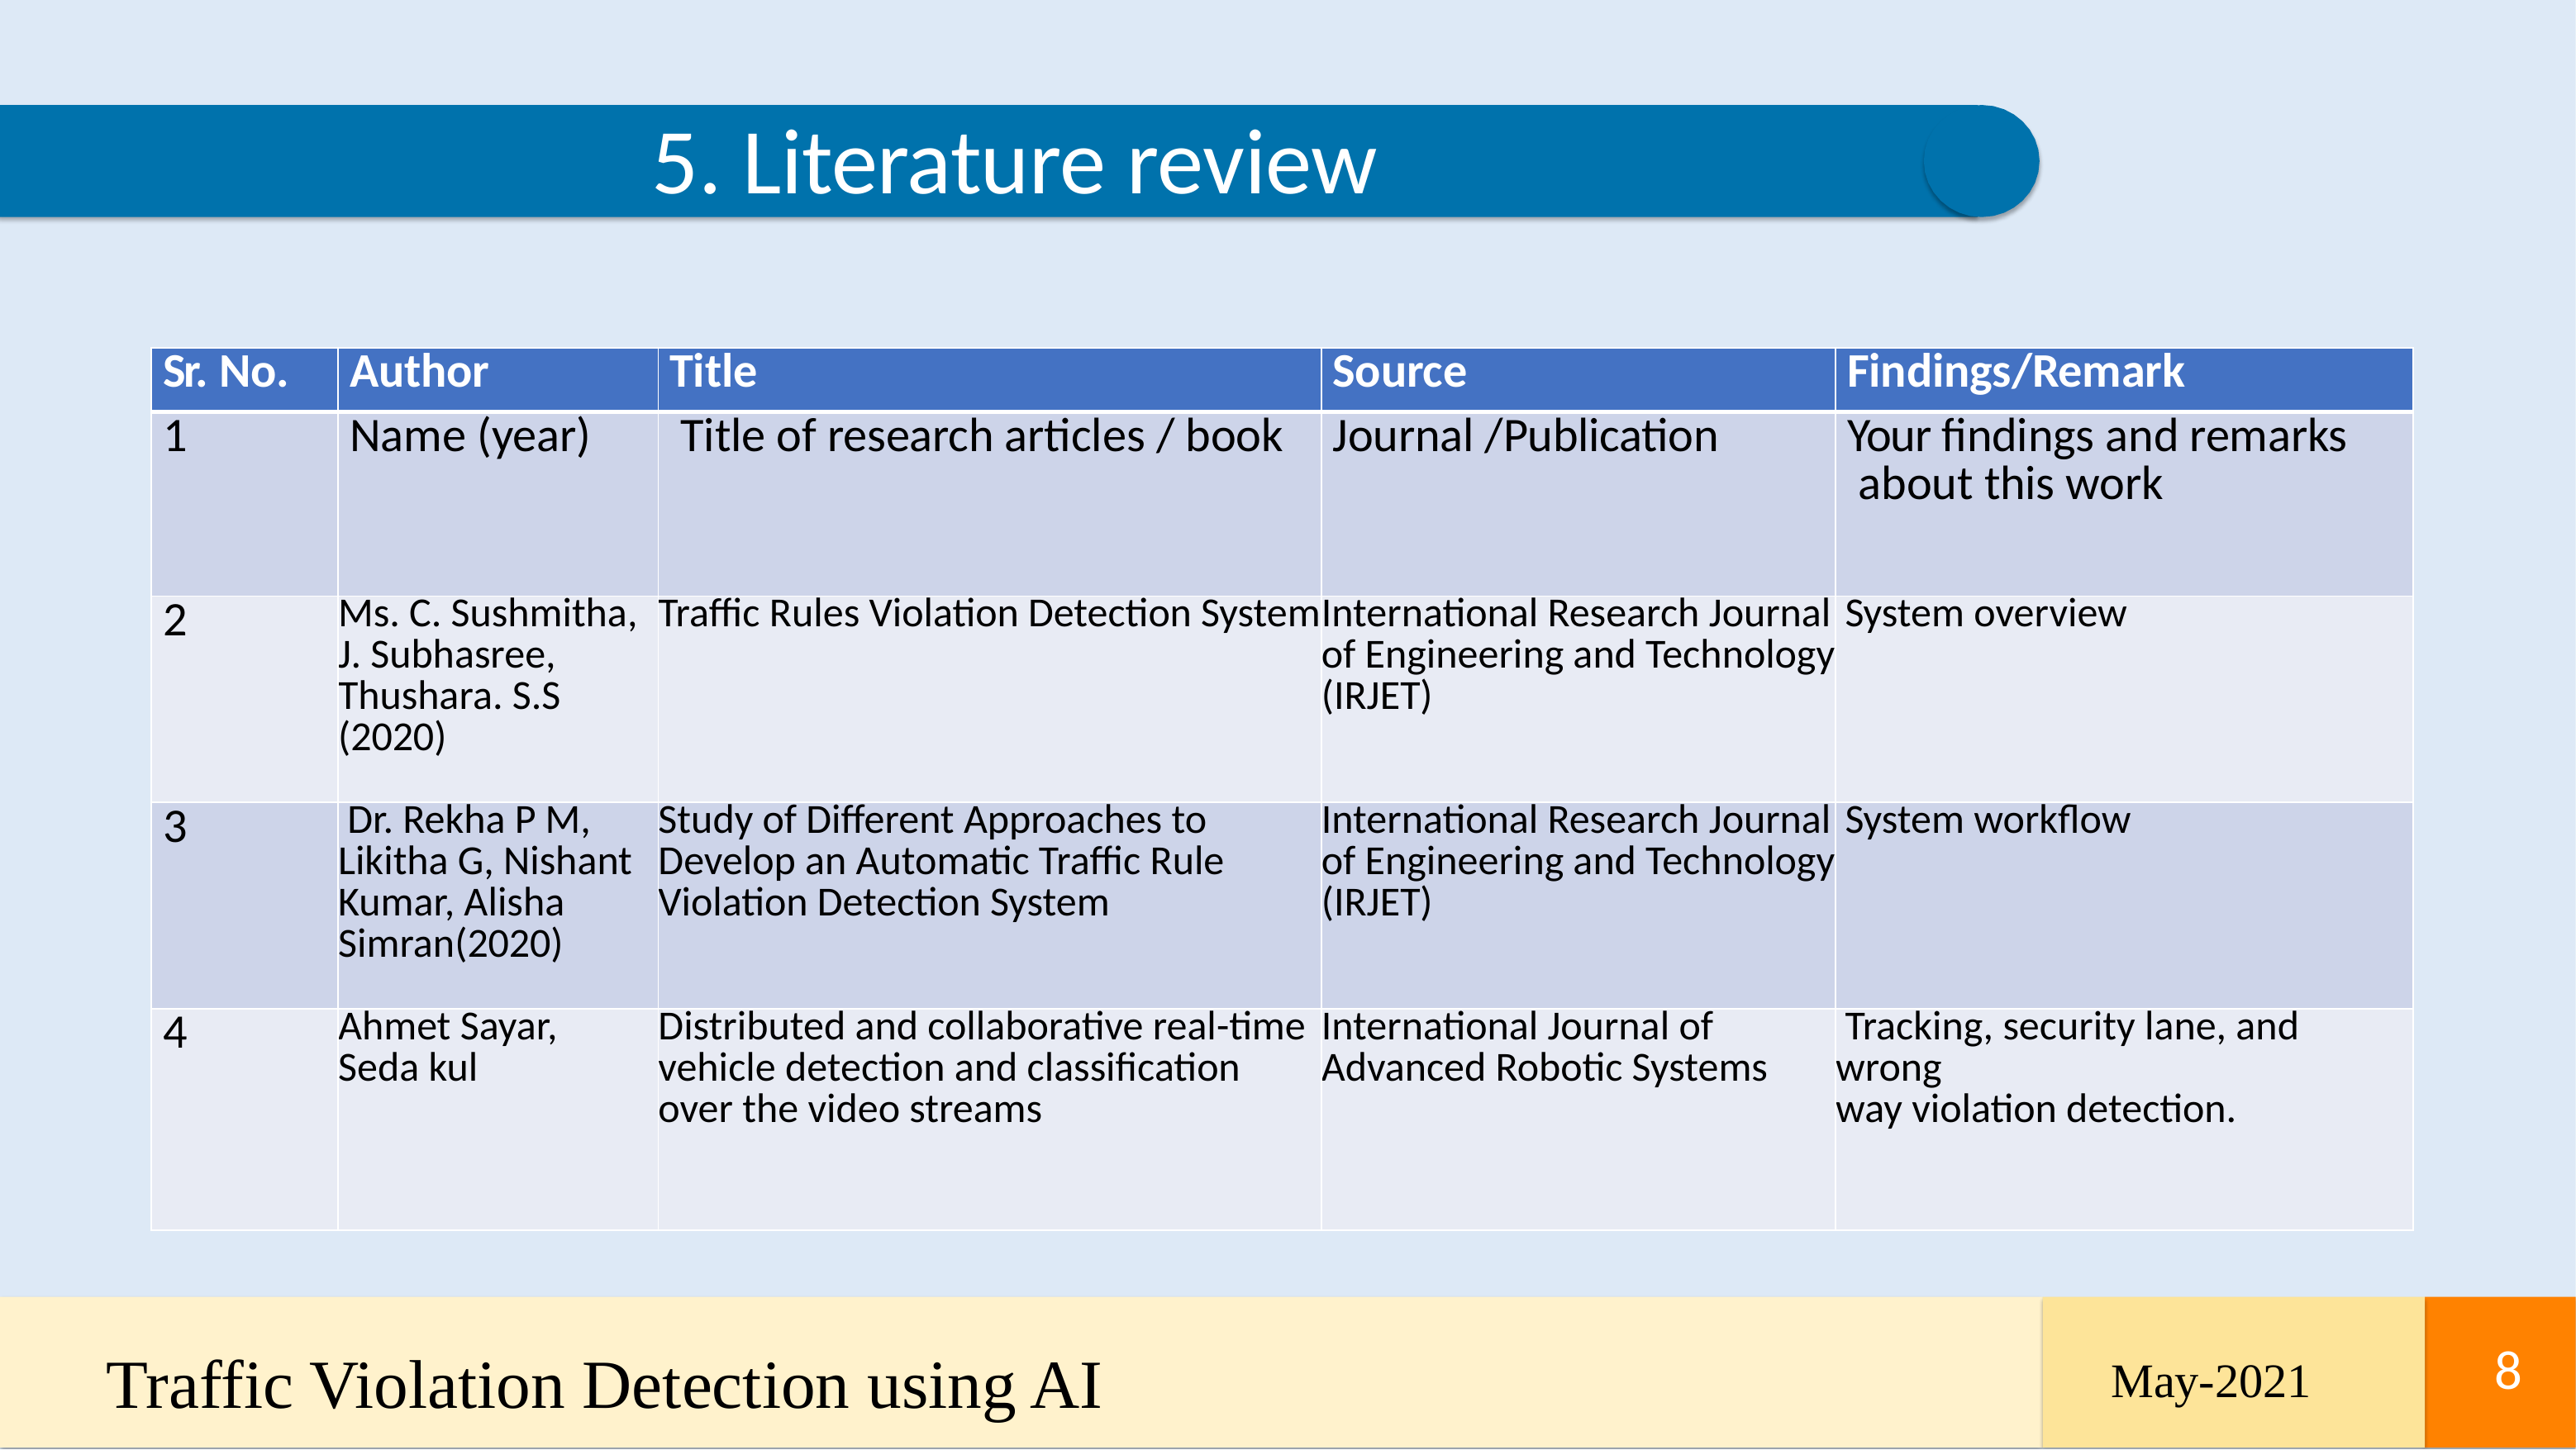

# 5. Literature review

| Sr. No. | Author | Title | Source | Findings/Remark |
| --- | --- | --- | --- | --- |
| 1 | Name (year) | Title of research articles / book | Journal /Publication | Your findings and remarks about this work |
| 2 | Ms. C. Sushmitha, J. Subhasree, Thushara. S.S (2020) | Traffic Rules Violation Detection System | International Research Journal of Engineering and Technology (IRJET) | System overview |
| 3 | Dr. Rekha P M, Likitha G, Nishant Kumar, Alisha Simran(2020) | Study of Different Approaches to Develop an Automatic Traffic Rule Violation Detection System | International Research Journal of Engineering and Technology (IRJET) | System workflow |
| 4 | Ahmet Sayar, Seda kul | Distributed and collaborative real-time vehicle detection and classification over the video streams | International Journal of Advanced Robotic Systems | Tracking, security lane, and wrong way violation detection. |
Traffic Violation Detection using AI
8
May-2021